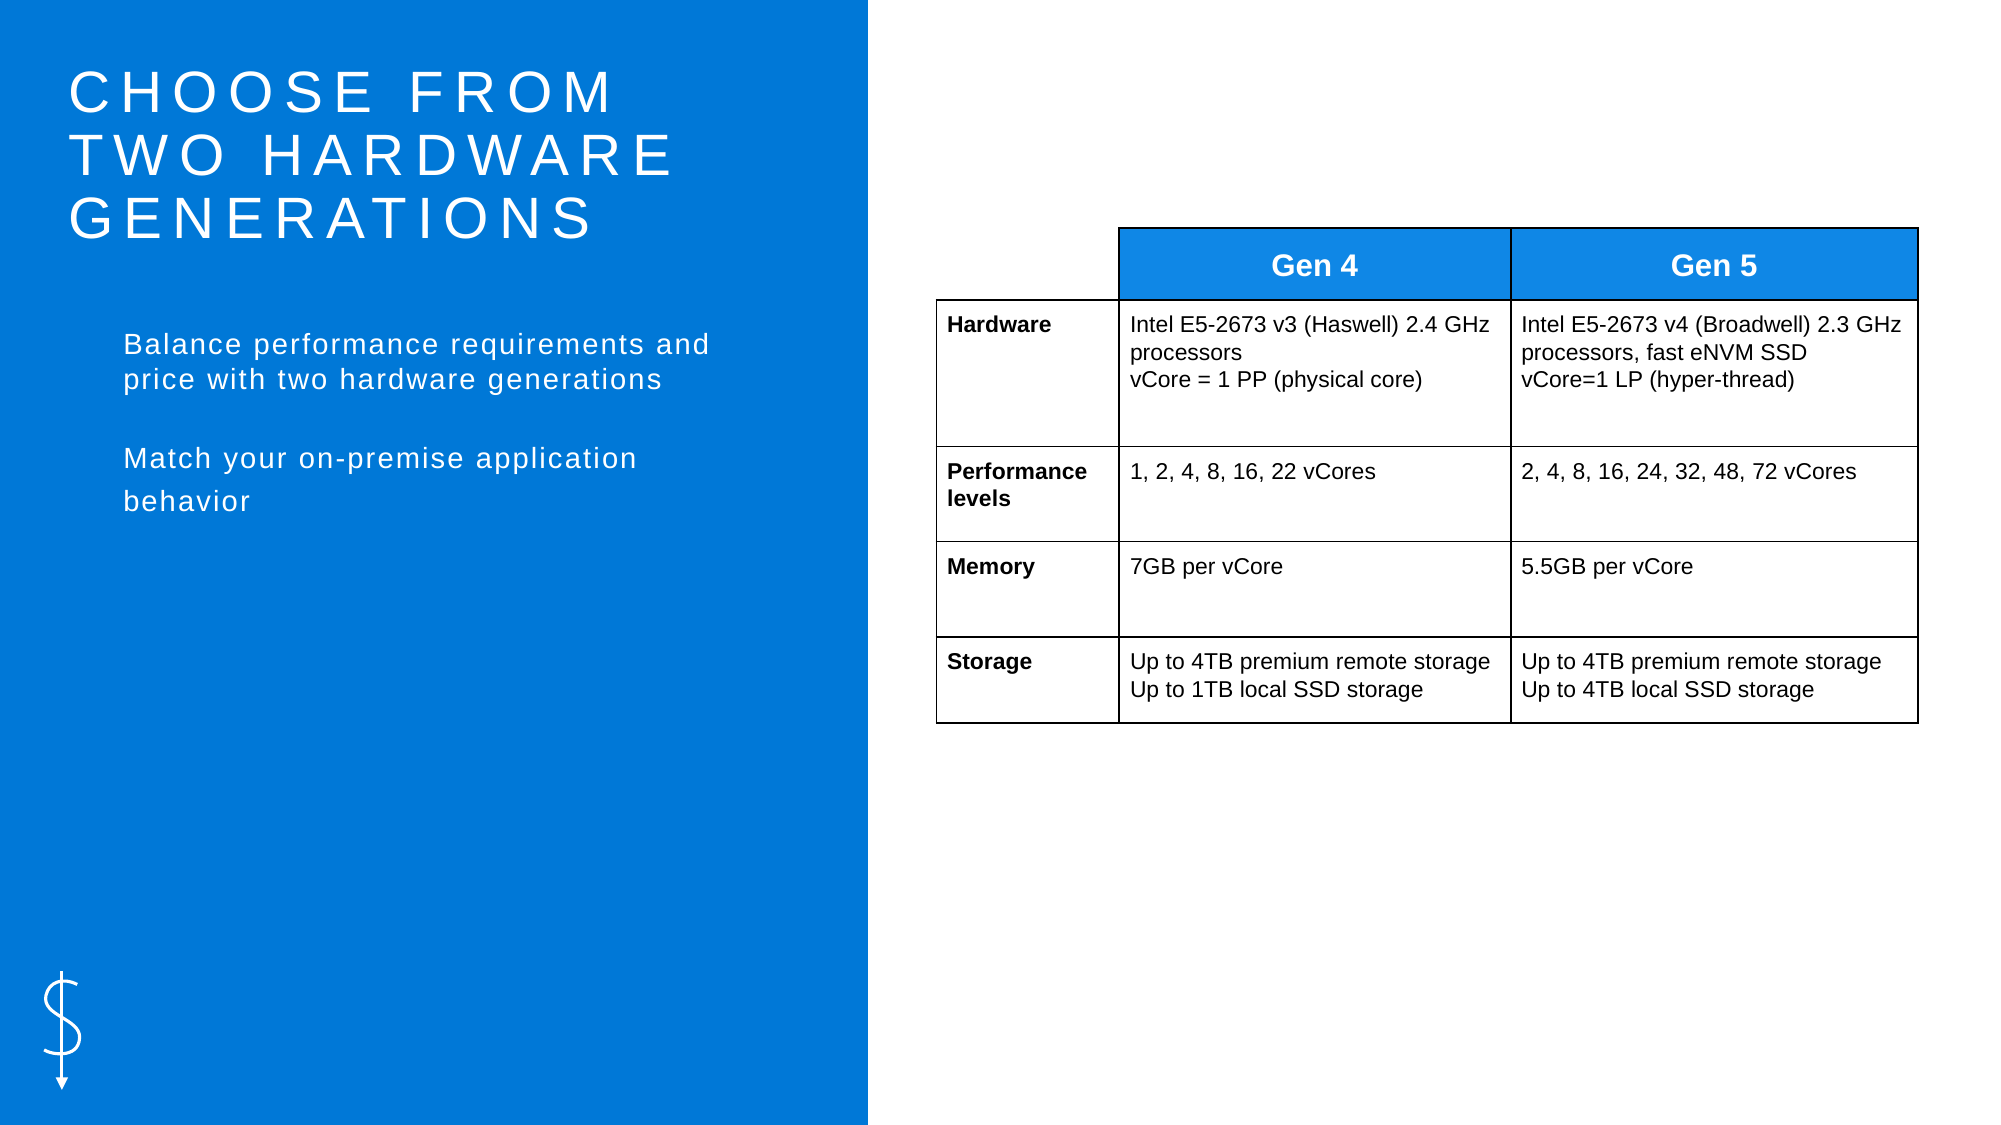

# Choose from two hardware generations

|  | Gen 4 | Gen 5 |
| --- | --- | --- |
| Hardware | Intel E5-2673 v3 (Haswell) 2.4 GHz processors vCore = 1 PP (physical core) | Intel E5-2673 v4 (Broadwell) 2.3 GHz processors, fast eNVM SSD vCore=1 LP (hyper-thread) |
| Performance levels | 1, 2, 4, 8, 16, 22 vCores | 2, 4, 8, 16, 24, 32, 48, 72 vCores |
| Memory | 7GB per vCore | 5.5GB per vCore |
| Storage | Up to 4TB premium remote storage Up to 1TB local SSD storage | Up to 4TB premium remote storage Up to 4TB local SSD storage |
Balance performance requirements and price with two hardware generations
Match your on-premise application behavior